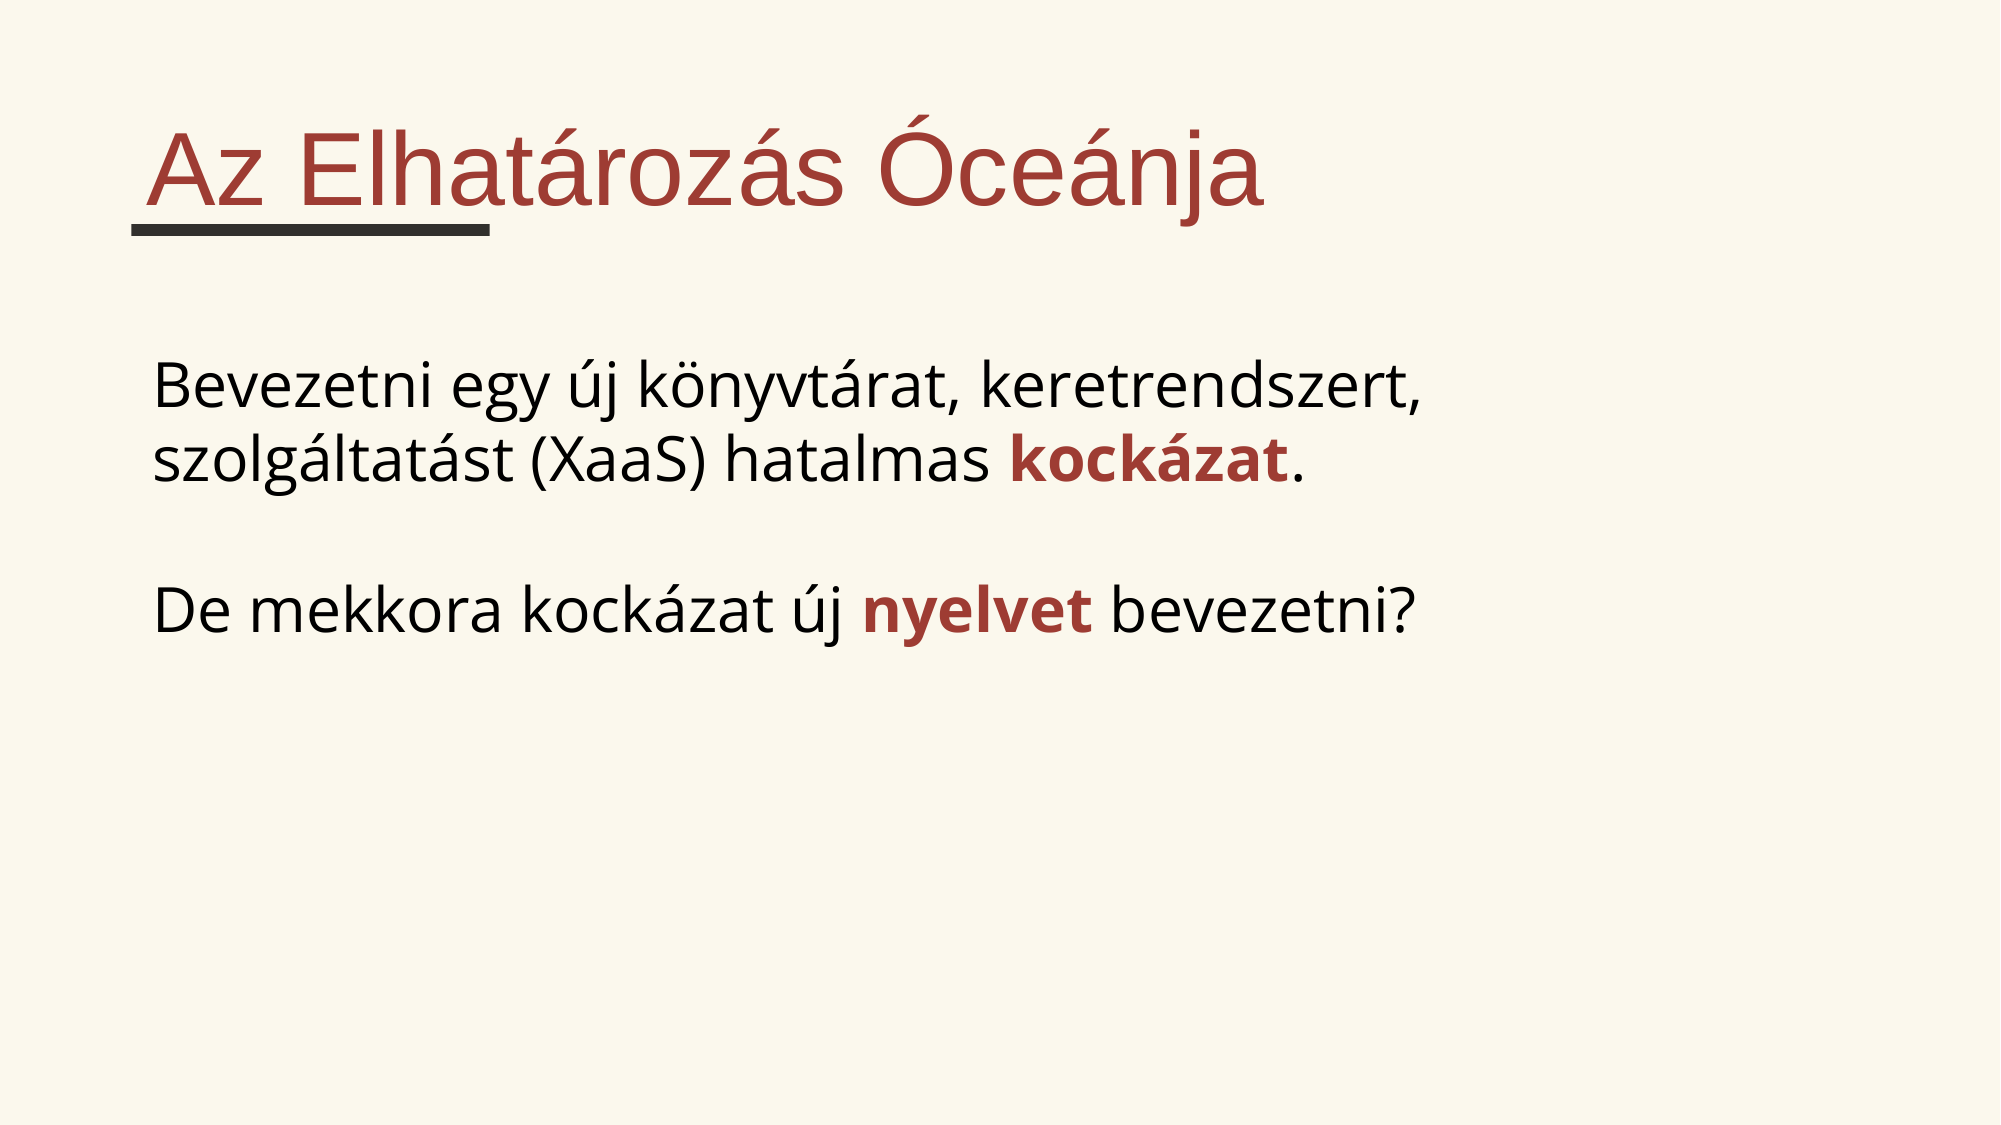

Az Elhatározás Óceánja

Bevezetni egy új könyvtárat, keretrendszert, szolgáltatást (XaaS) hatalmas kockázat.
De mekkora kockázat új nyelvet bevezetni?